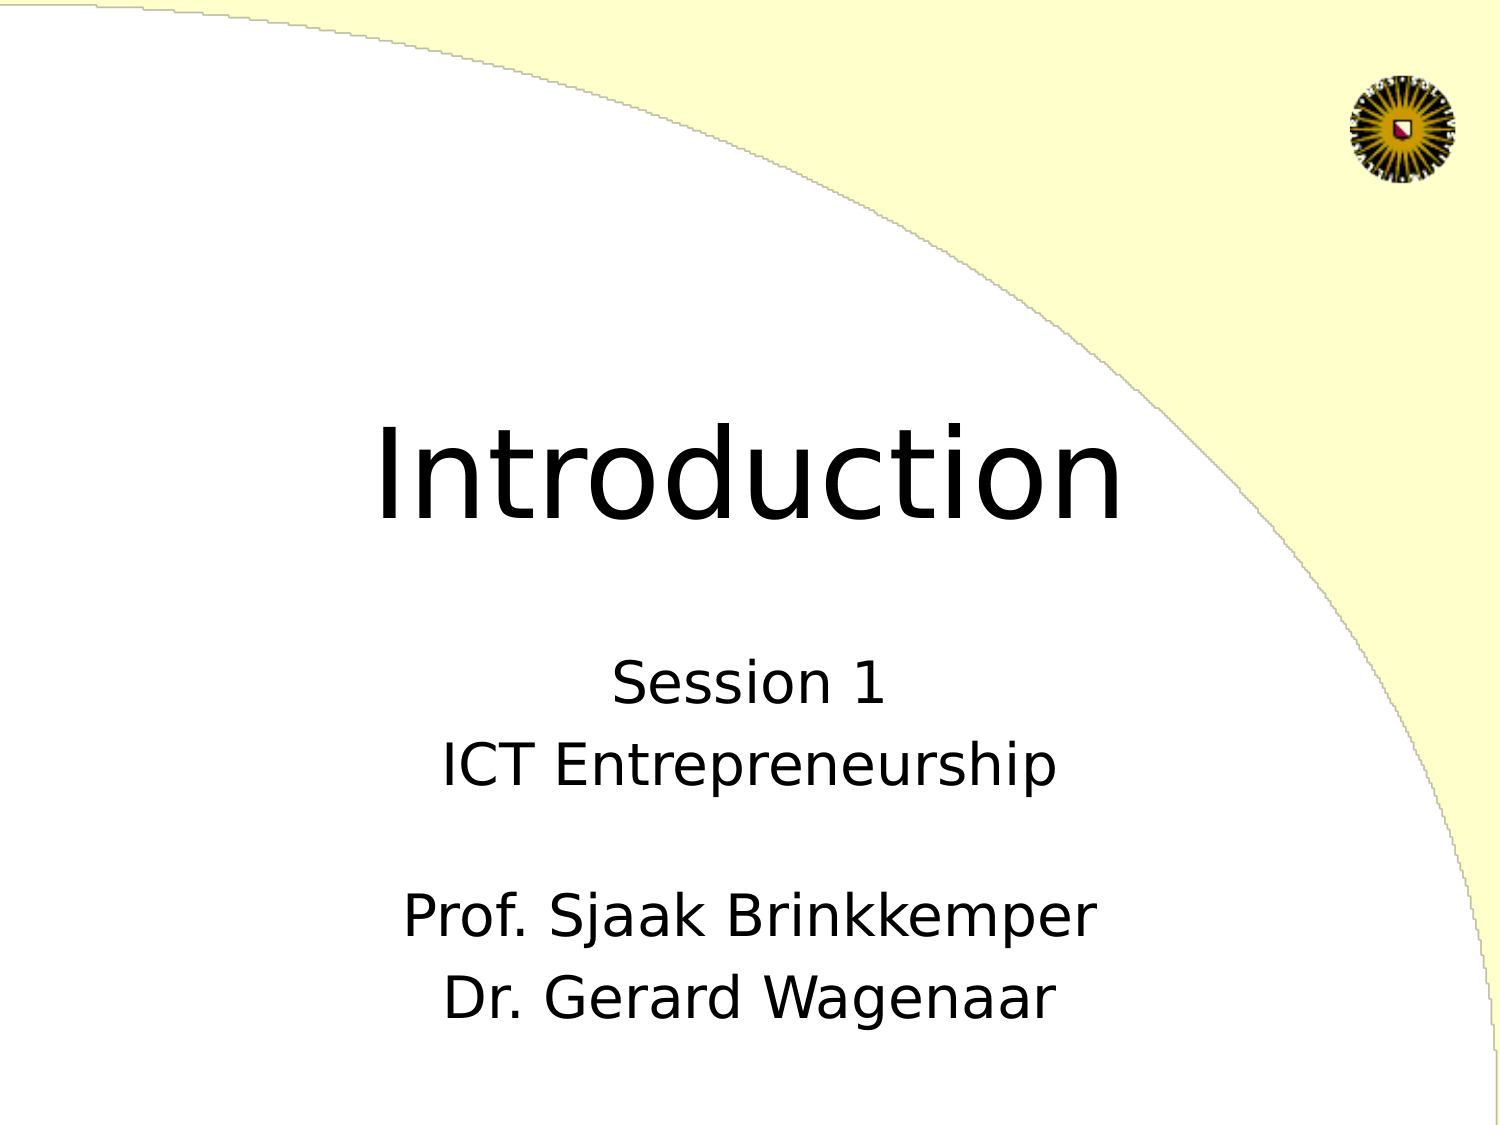

# Introduction
Session 1
ICT Entrepreneurship
Prof. Sjaak Brinkkemper
Dr. Gerard Wagenaar